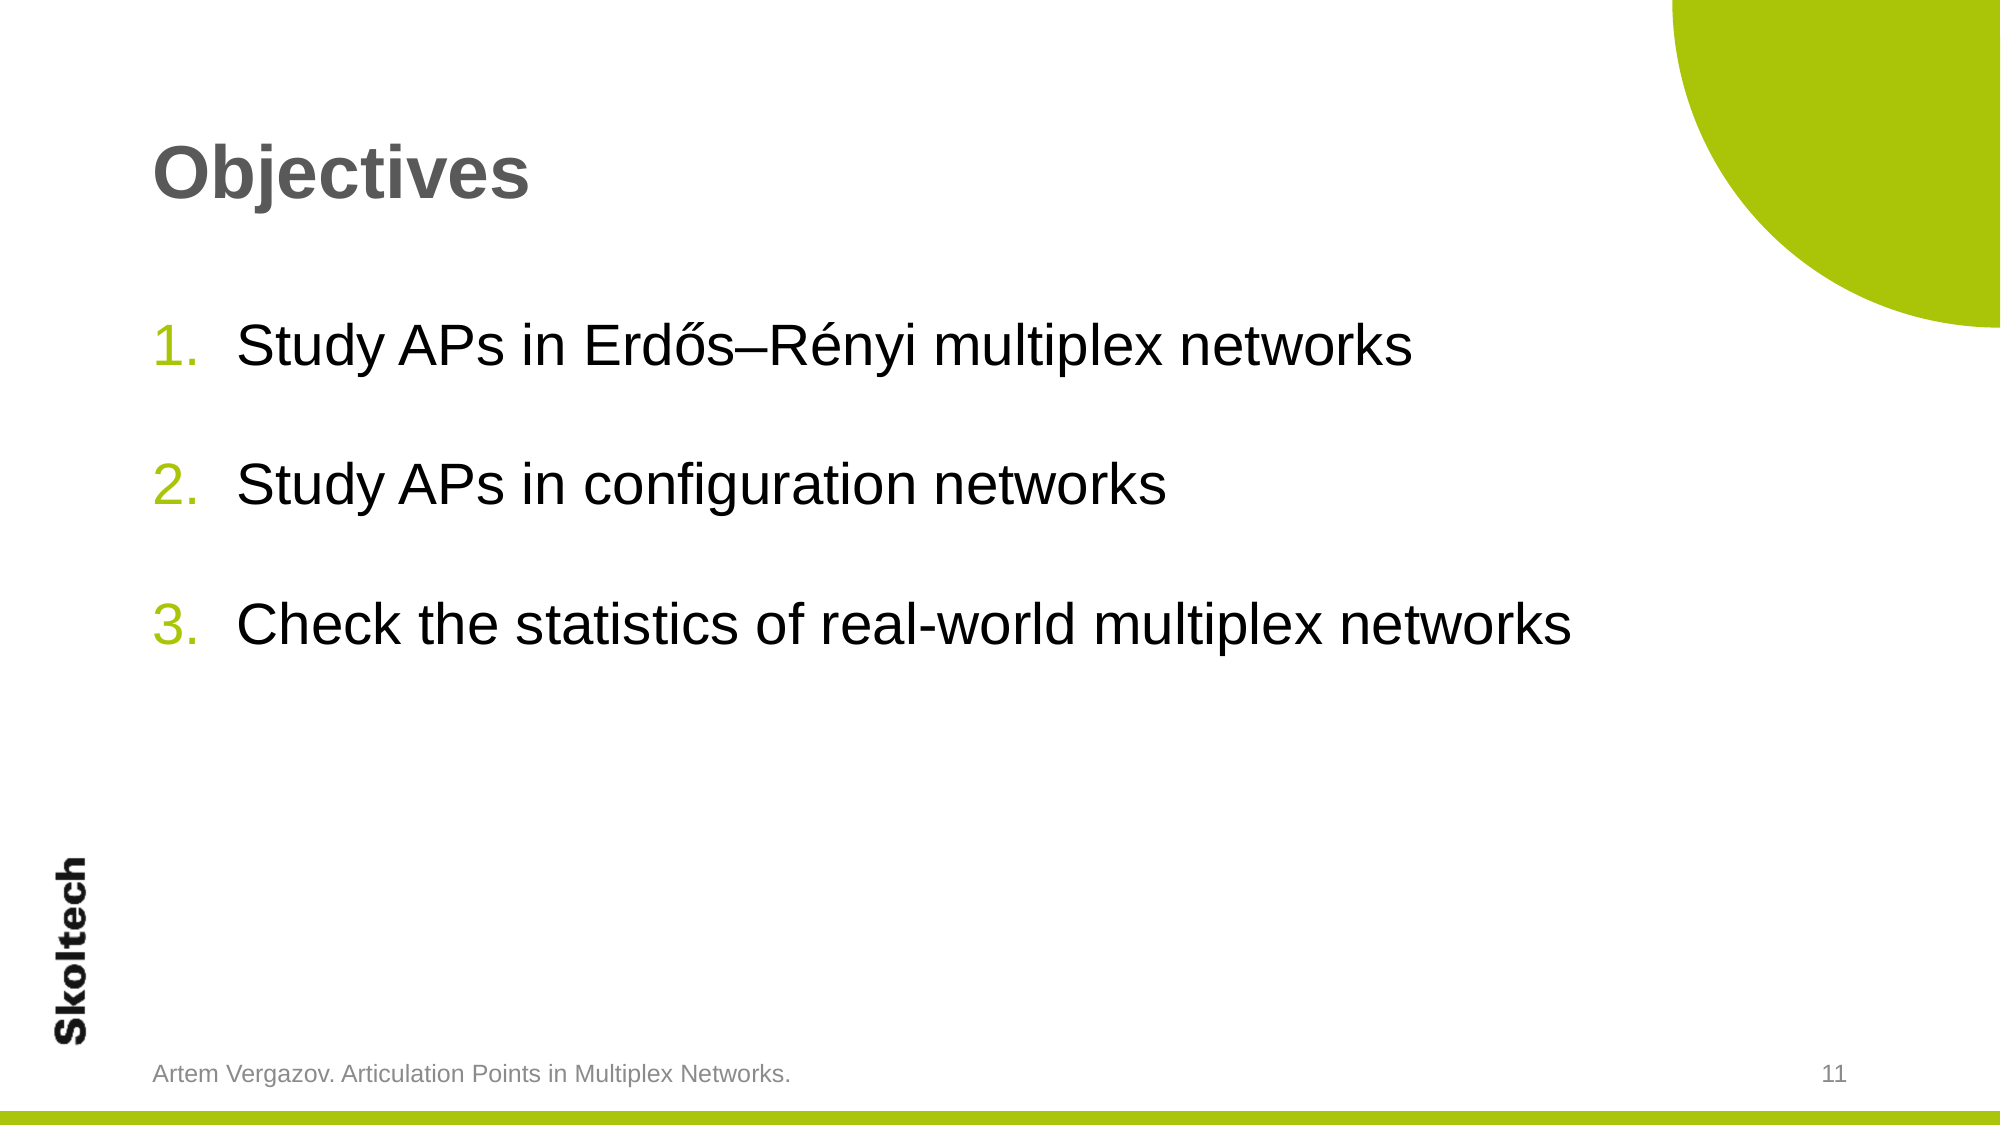

# Objectives
Study APs in Erdős–Rényi multiplex networks

Study APs in configuration networks

Check the statistics of real-world multiplex networks
Artem Vergazov. Articulation Points in Multiplex Networks.
11